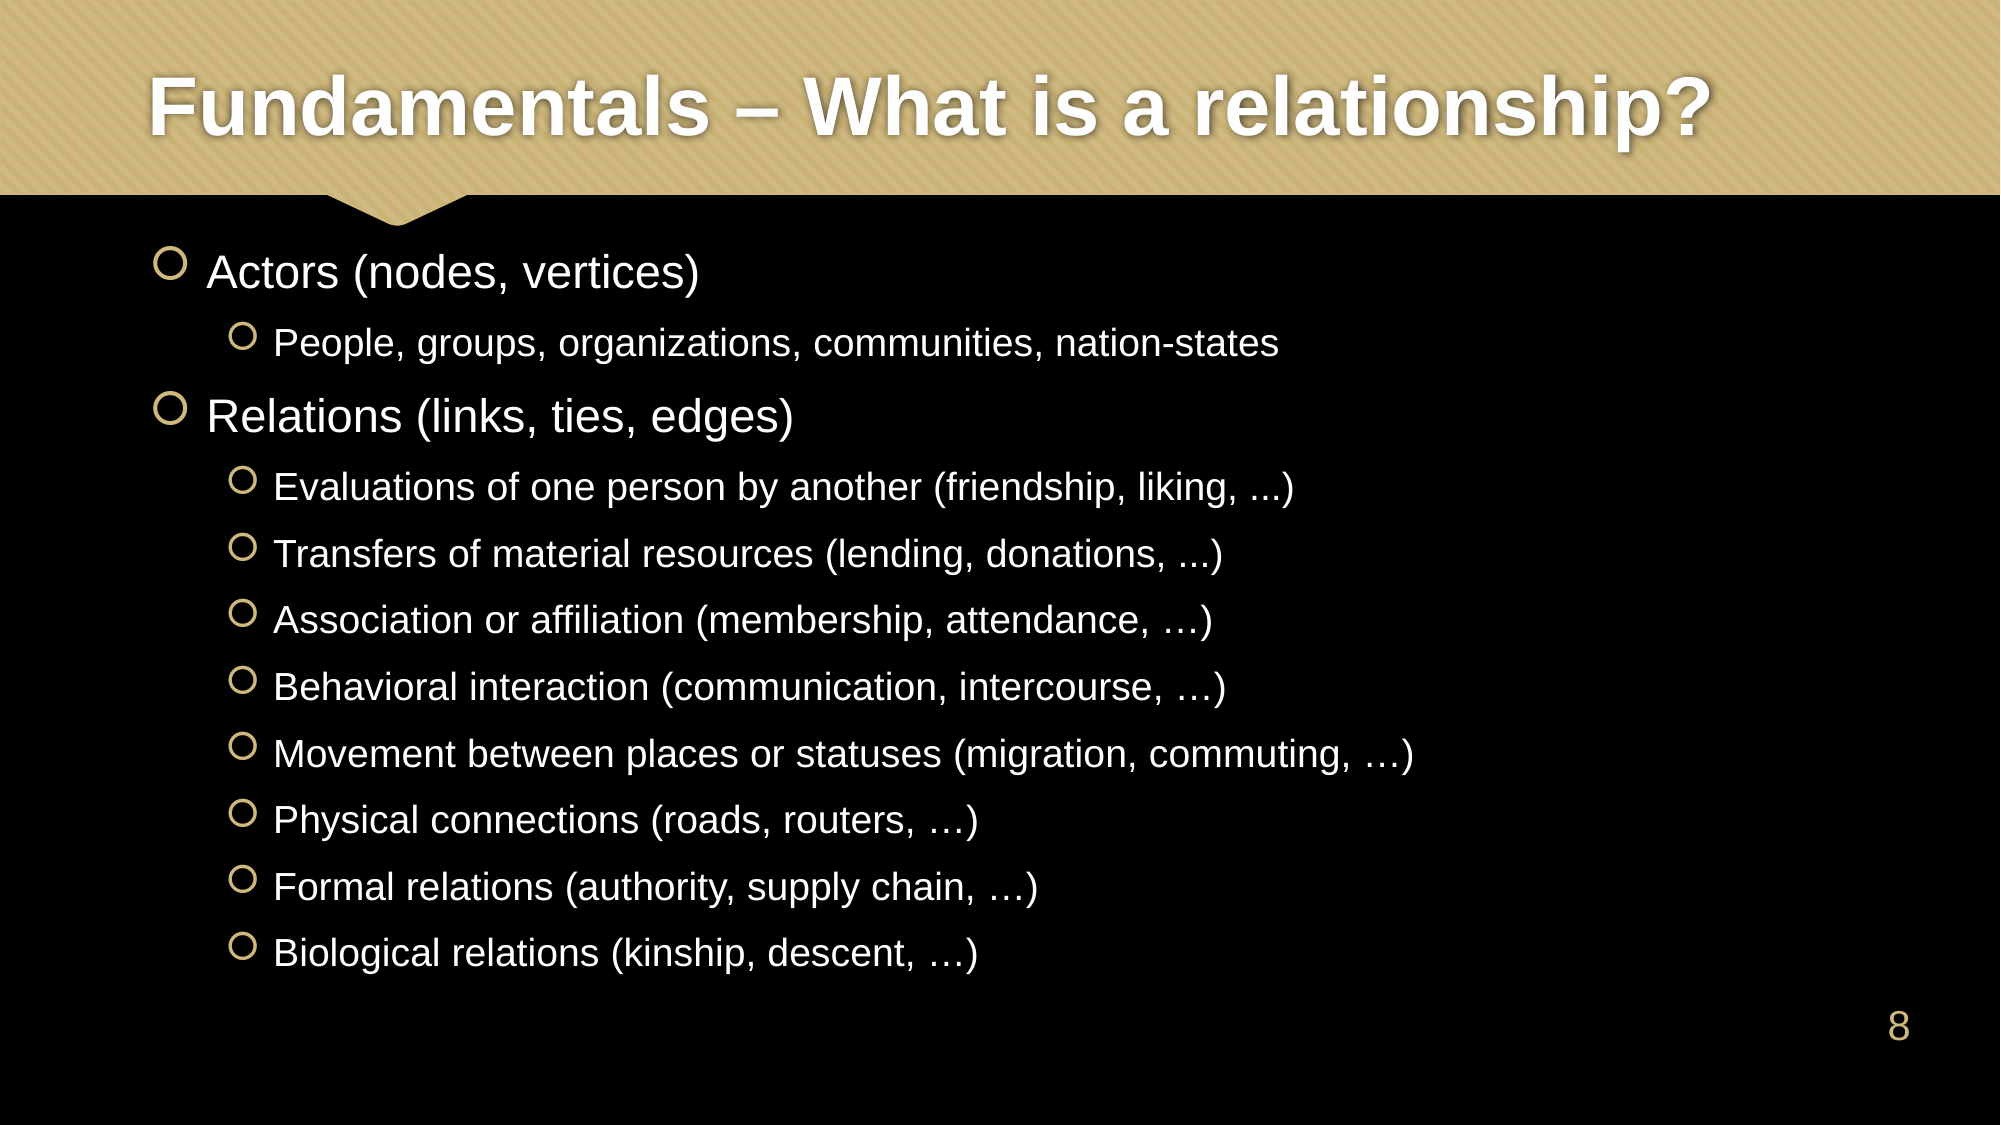

# Fundamentals – What is a relationship?
Actors (nodes, vertices)
People, groups, organizations, communities, nation-states
Relations (links, ties, edges)
Evaluations of one person by another (friendship, liking, ...)
Transfers of material resources (lending, donations, ...)
Association or affiliation (membership, attendance, …)
Behavioral interaction (communication, intercourse, …)
Movement between places or statuses (migration, commuting, …)
Physical connections (roads, routers, …)
Formal relations (authority, supply chain, …)
Biological relations (kinship, descent, …)
8